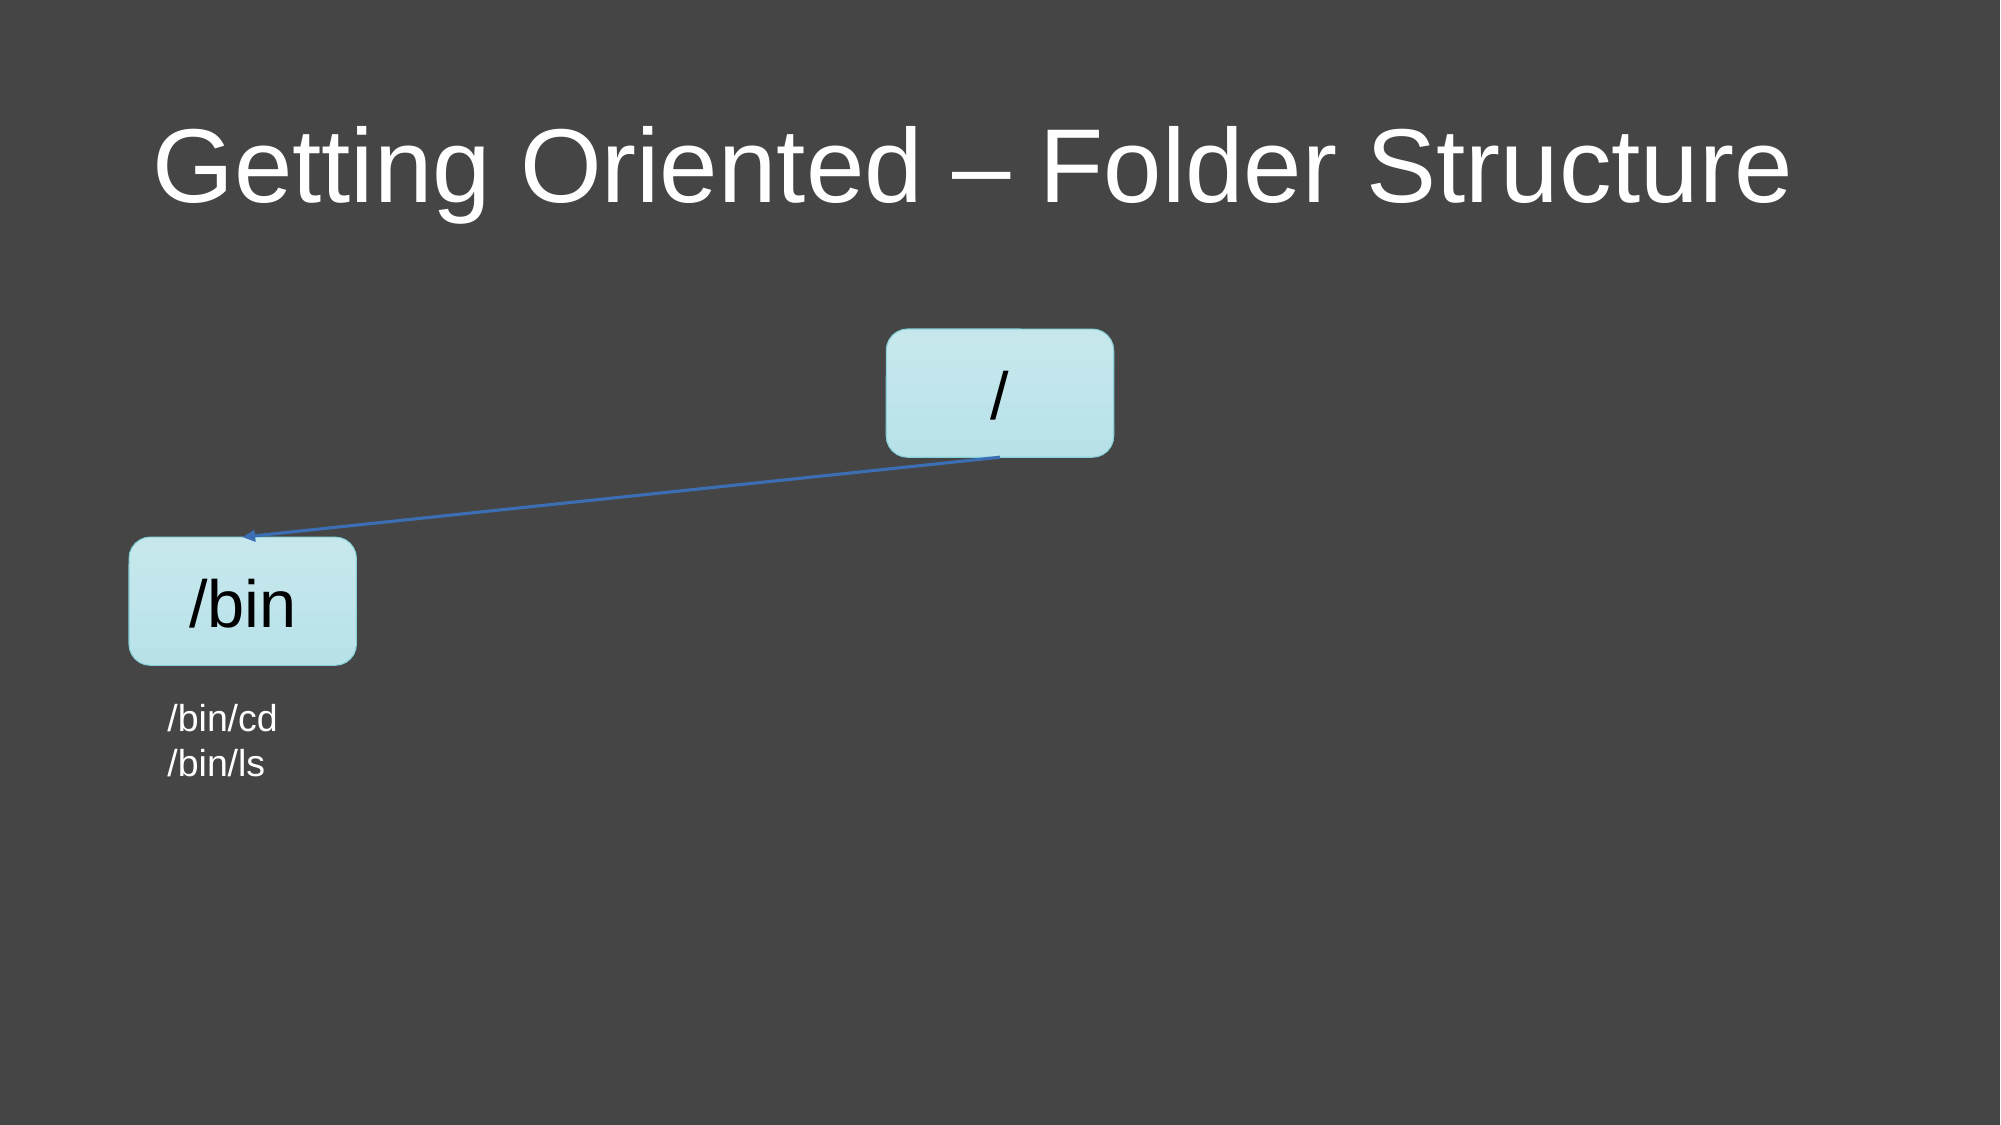

# Getting Oriented – Folder Structure
/
/bin
/bin/cd
/bin/ls